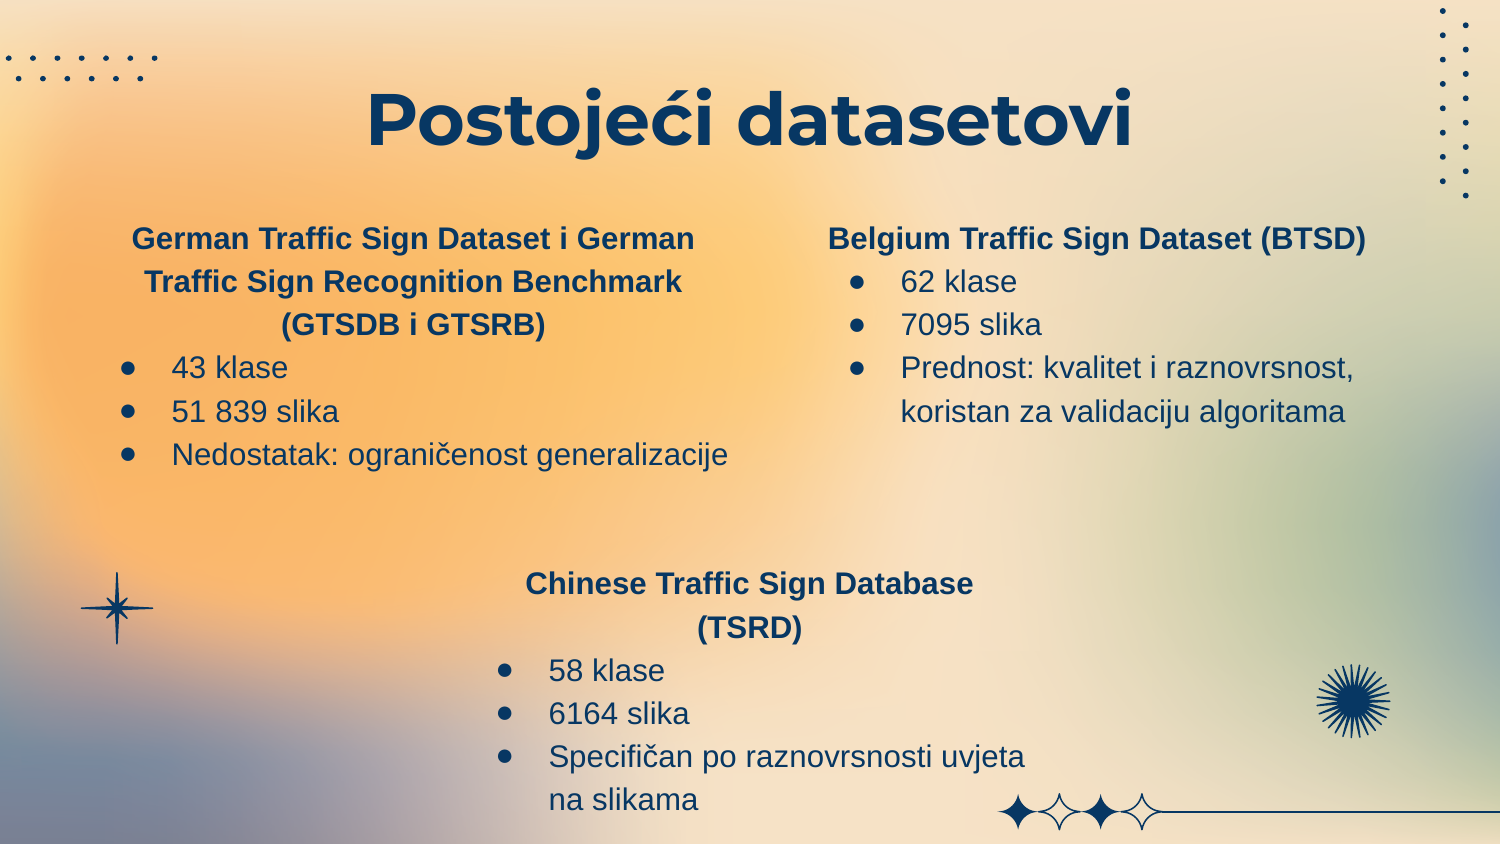

# Postojeći datasetovi
German Traffic Sign Dataset i German Traffic Sign Recognition Benchmark (GTSDB i GTSRB)
43 klase
51 839 slika
Nedostatak: ograničenost generalizacije
Belgium Traffic Sign Dataset (BTSD)
62 klase
7095 slika
Prednost: kvalitet i raznovrsnost, koristan za validaciju algoritama
Chinese Traffic Sign Database (TSRD)
58 klase
6164 slika
Specifičan po raznovrsnosti uvjeta na slikama